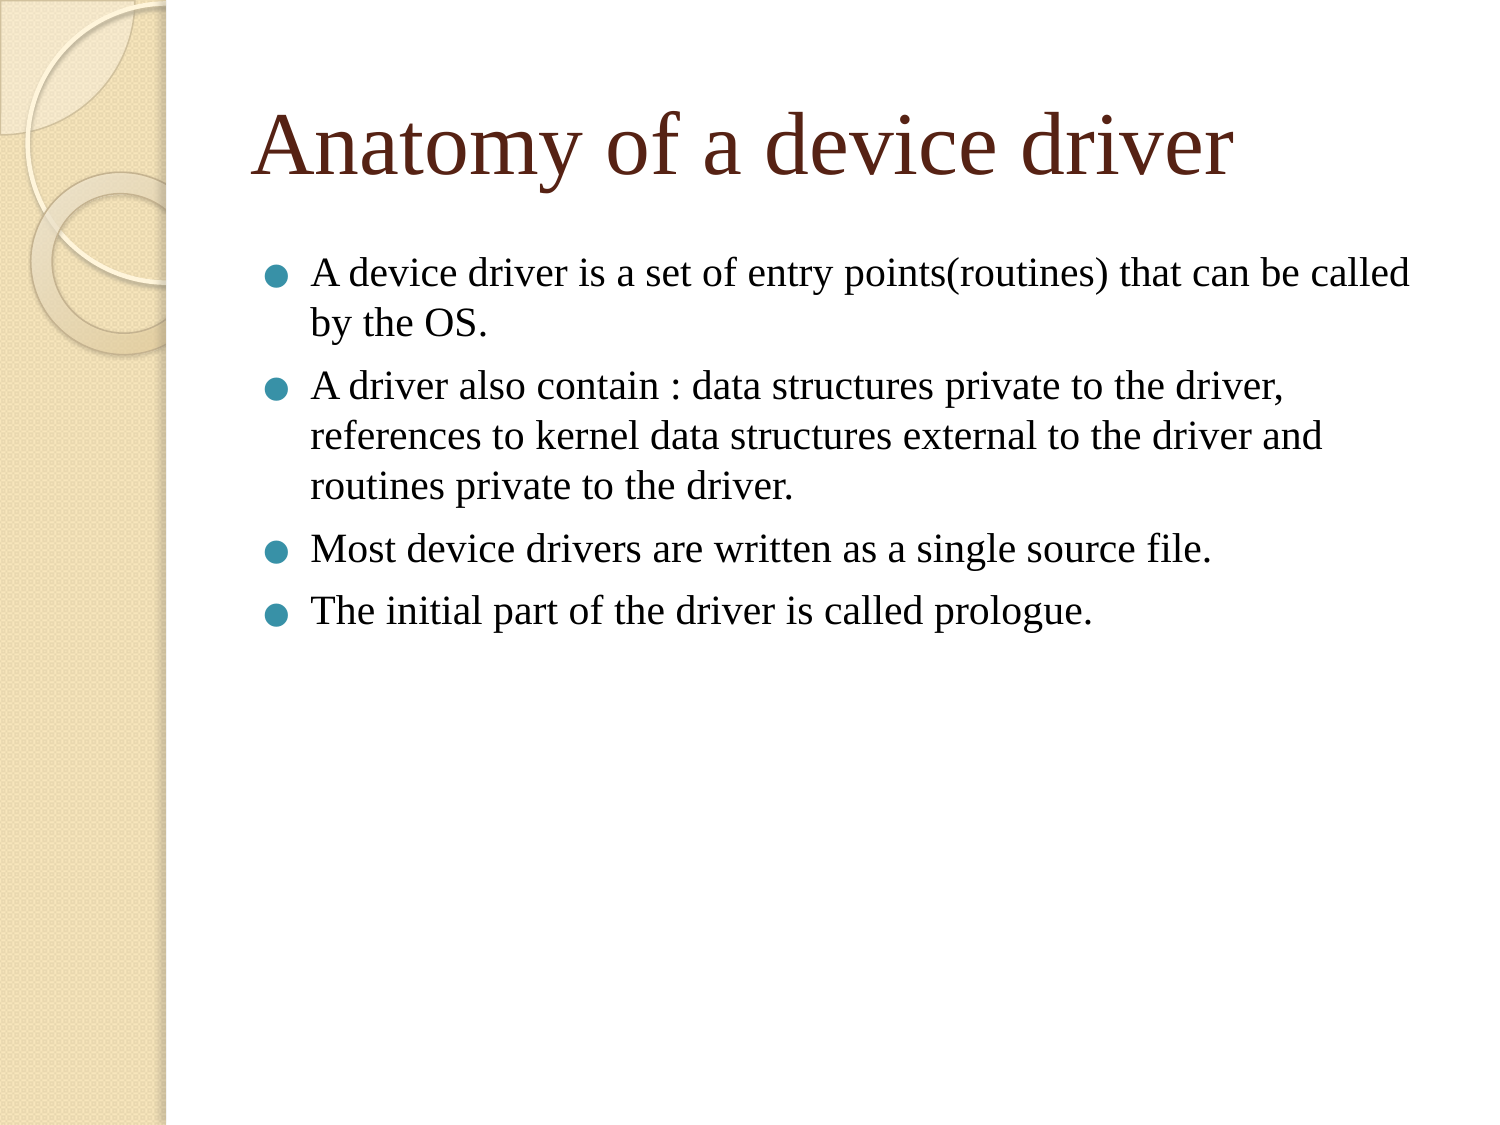

# Anatomy of a device driver
A device driver is a set of entry points(routines) that can be called by the OS.
A driver also contain : data structures private to the driver, references to kernel data structures external to the driver and routines private to the driver.
Most device drivers are written as a single source file.
The initial part of the driver is called prologue.